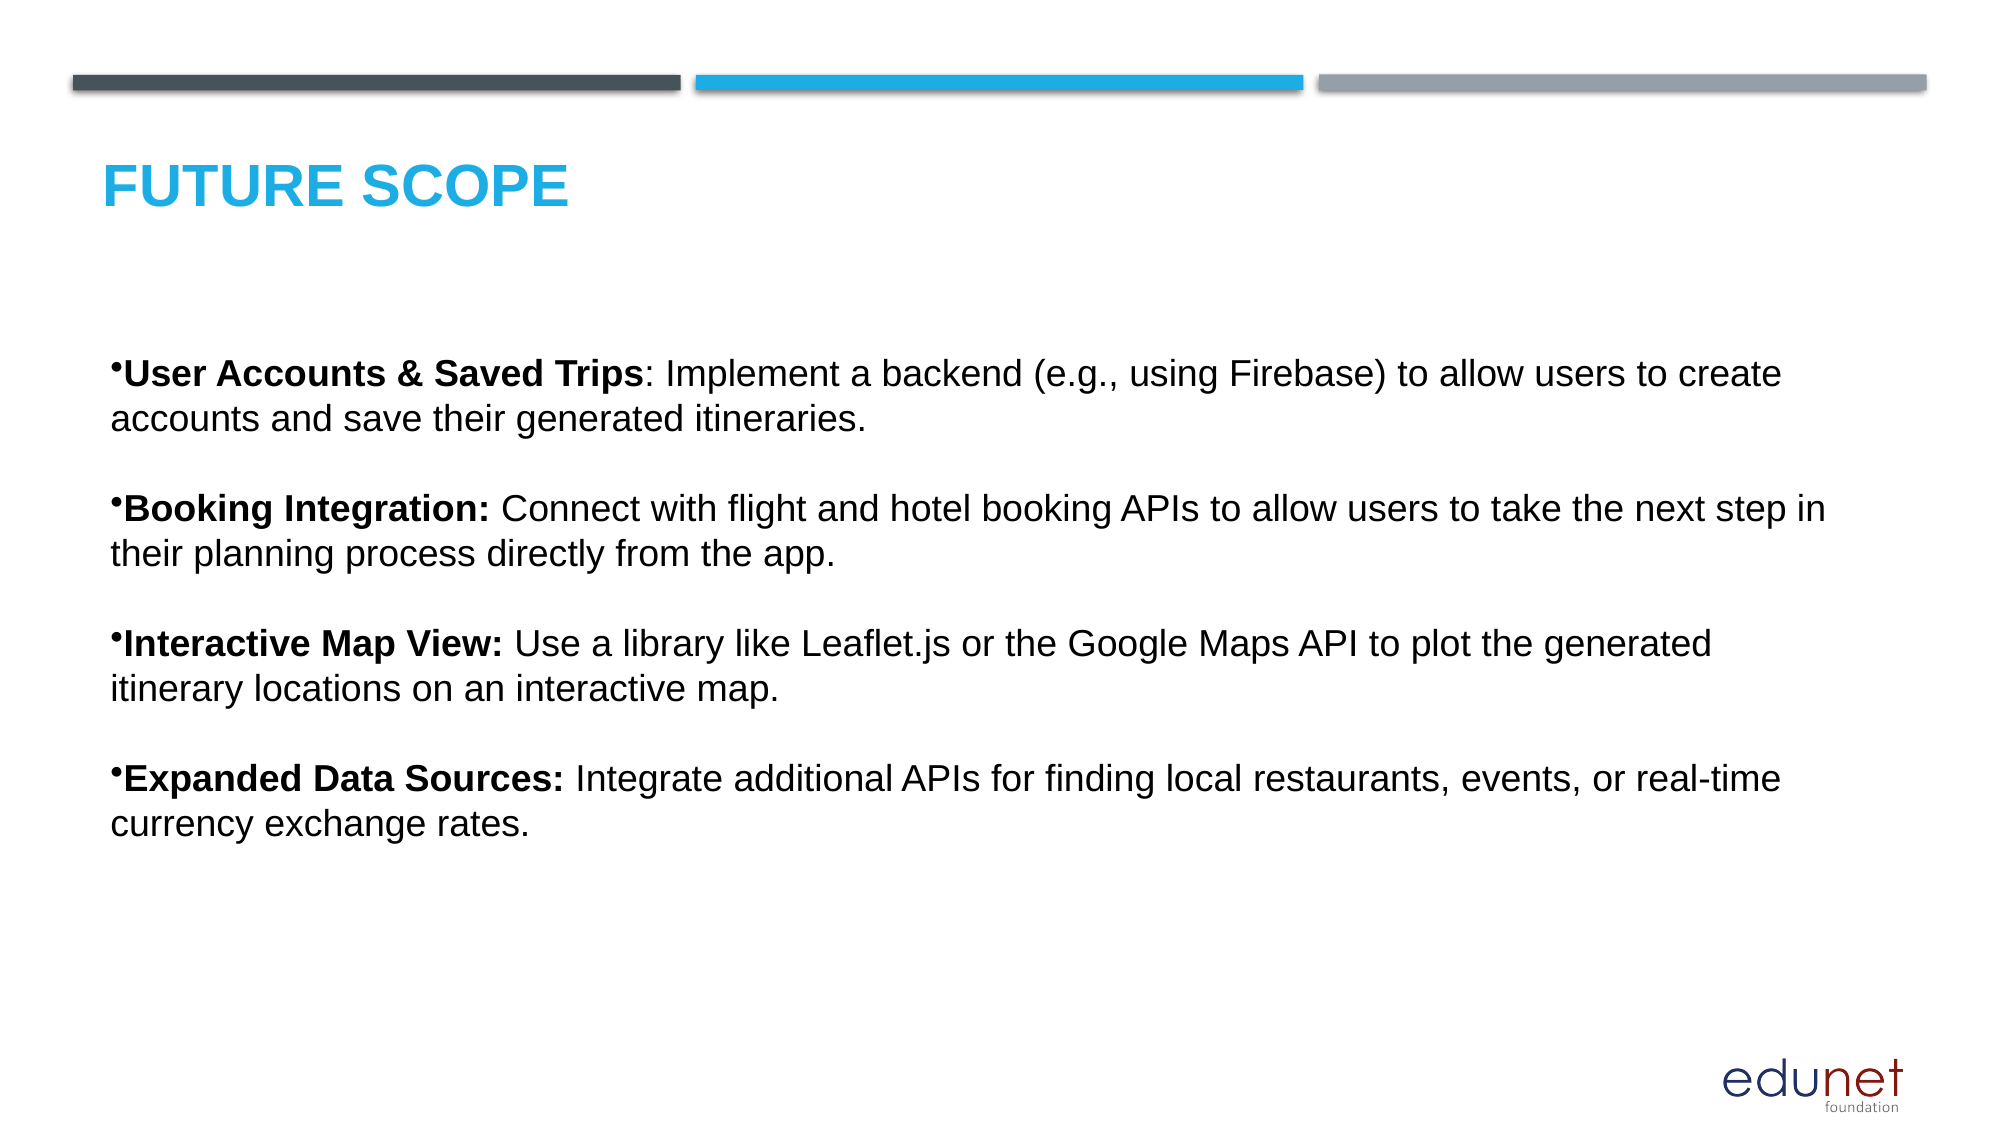

Future scope
User Accounts & Saved Trips: Implement a backend (e.g., using Firebase) to allow users to create accounts and save their generated itineraries.

Booking Integration: Connect with flight and hotel booking APIs to allow users to take the next step in their planning process directly from the app.

Interactive Map View: Use a library like Leaflet.js or the Google Maps API to plot the generated itinerary locations on an interactive map.

Expanded Data Sources: Integrate additional APIs for finding local restaurants, events, or real-time currency exchange rates.